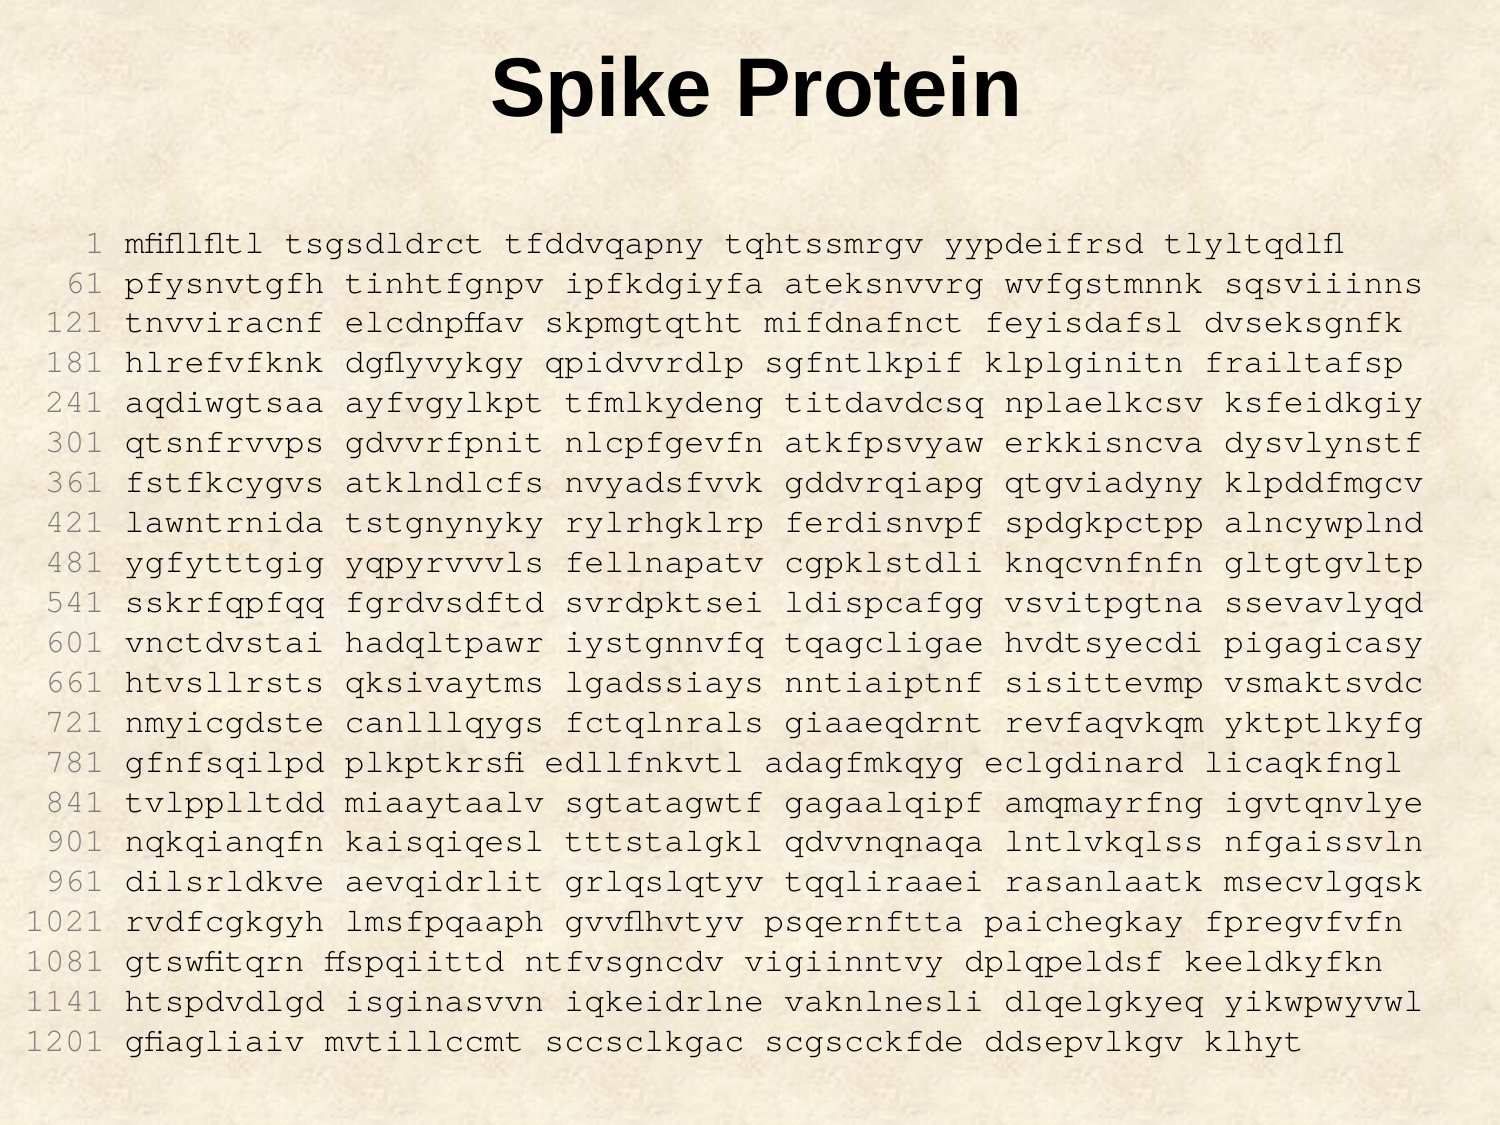

Spike Protein
   1 mfifllfltl tsgsdldrct tfddvqapny tqhtssmrgv yypdeifrsd tlyltqdlfl
  61 pfysnvtgfh tinhtfgnpv ipfkdgiyfa ateksnvvrg wvfgstmnnk sqsviiinns
 121 tnvviracnf elcdnpffav skpmgtqtht mifdnafnct feyisdafsl dvseksgnfk
 181 hlrefvfknk dgflyvykgy qpidvvrdlp sgfntlkpif klplginitn frailtafsp
 241 aqdiwgtsaa ayfvgylkpt tfmlkydeng titdavdcsq nplaelkcsv ksfeidkgiy
 301 qtsnfrvvps gdvvrfpnit nlcpfgevfn atkfpsvyaw erkkisncva dysvlynstf
 361 fstfkcygvs atklndlcfs nvyadsfvvk gddvrqiapg qtgviadyny klpddfmgcv
 421 lawntrnida tstgnynyky rylrhgklrp ferdisnvpf spdgkpctpp alncywplnd
 481 ygfytttgig yqpyrvvvls fellnapatv cgpklstdli knqcvnfnfn gltgtgvltp
 541 sskrfqpfqq fgrdvsdftd svrdpktsei ldispcafgg vsvitpgtna ssevavlyqd
 601 vnctdvstai hadqltpawr iystgnnvfq tqagcligae hvdtsyecdi pigagicasy
 661 htvsllrsts qksivaytms lgadssiays nntiaiptnf sisittevmp vsmaktsvdc
 721 nmyicgdste canlllqygs fctqlnrals giaaeqdrnt revfaqvkqm yktptlkyfg
 781 gfnfsqilpd plkptkrsfi edllfnkvtl adagfmkqyg eclgdinard licaqkfngl
 841 tvlpplltdd miaaytaalv sgtatagwtf gagaalqipf amqmayrfng igvtqnvlye
 901 nqkqianqfn kaisqiqesl tttstalgkl qdvvnqnaqa lntlvkqlss nfgaissvln
 961 dilsrldkve aevqidrlit grlqslqtyv tqqliraaei rasanlaatk msecvlgqsk
1021 rvdfcgkgyh lmsfpqaaph gvvflhvtyv psqernftta paichegkay fpregvfvfn
1081 gtswfitqrn ffspqiittd ntfvsgncdv vigiinntvy dplqpeldsf keeldkyfkn
1141 htspdvdlgd isginasvvn iqkeidrlne vaknlnesli dlqelgkyeq yikwpwyvwl
1201 gfiagliaiv mvtillccmt sccsclkgac scgscckfde ddsepvlkgv klhyt